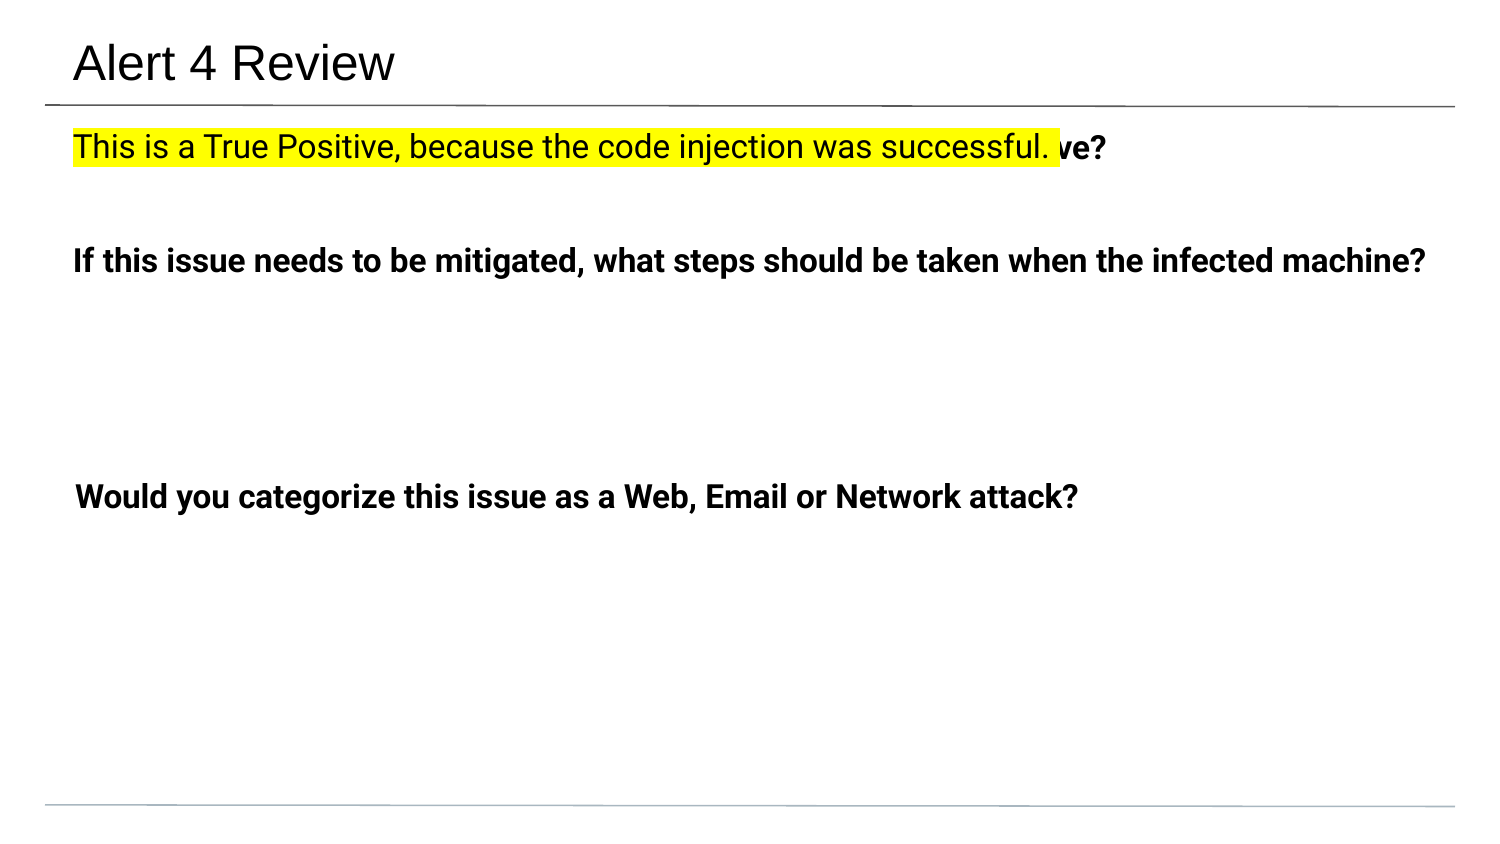

# Alert 4 Review
Would you categorize this alert as a False Positive or a True Positive?
This is a True Positive, because the code injection was successful.
If this issue needs to be mitigated, what steps should be taken when the infected machine?
Would you categorize this issue as a Web, Email or Network attack?